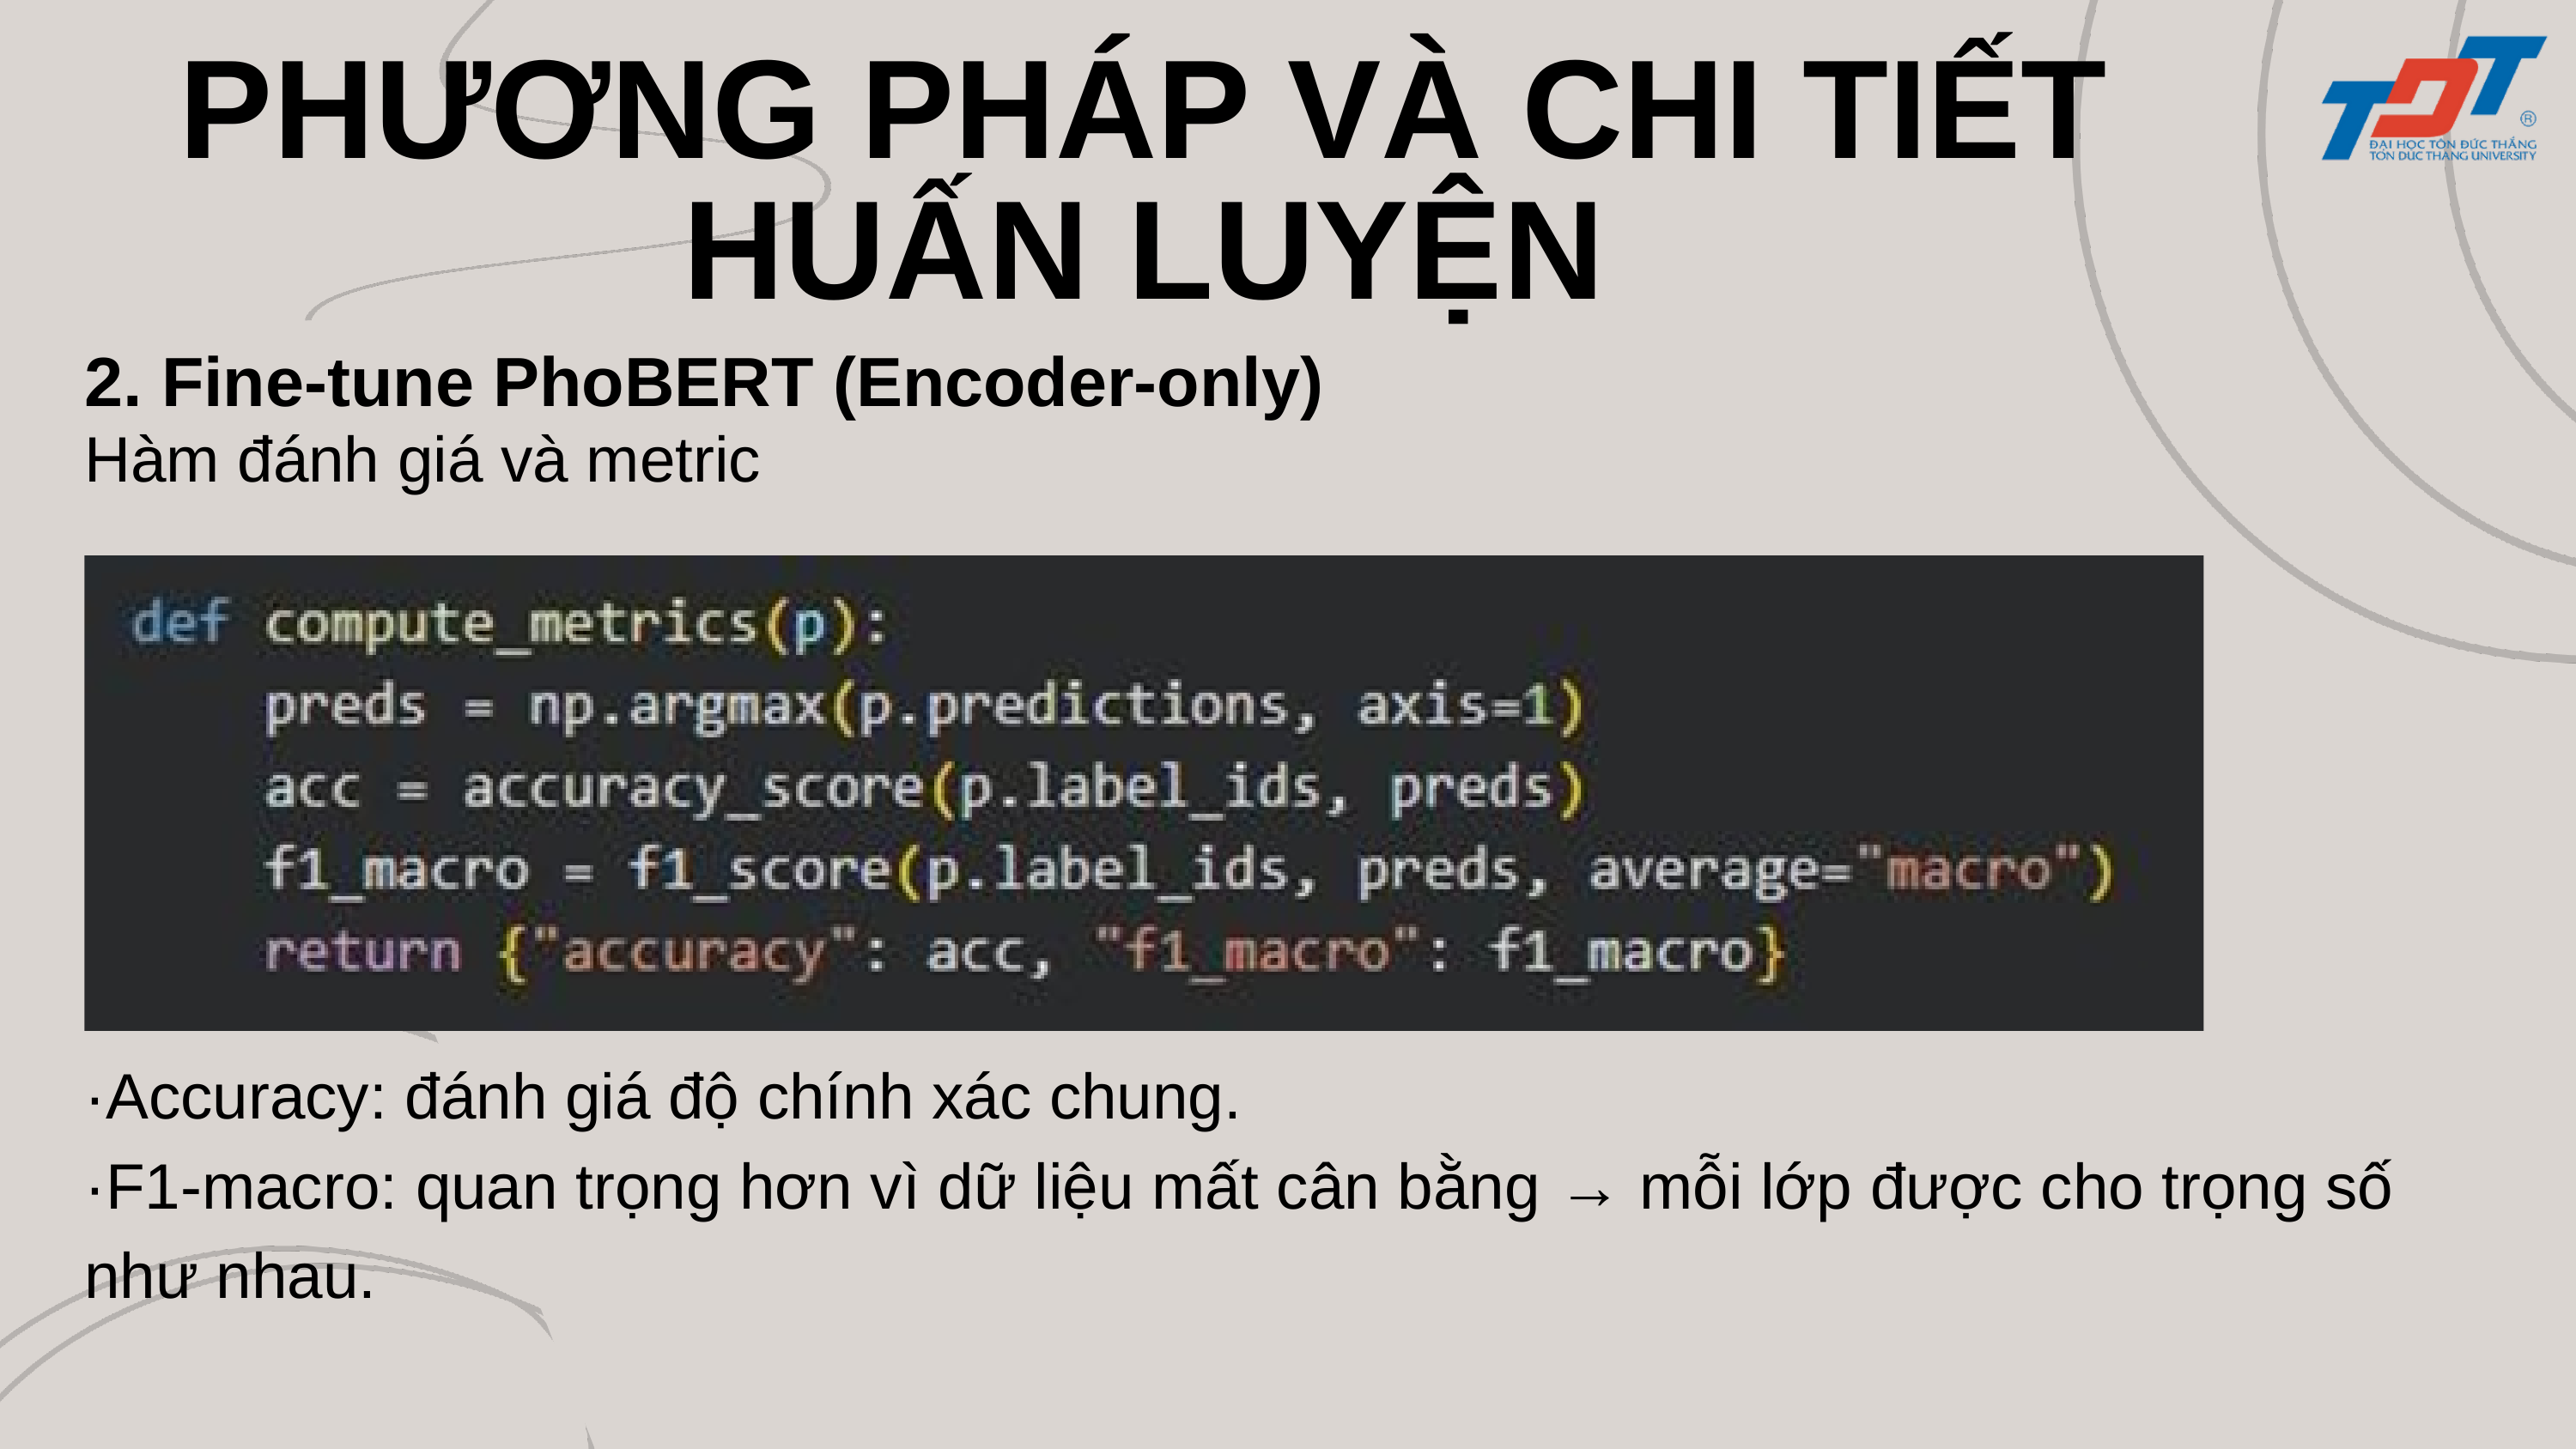

PHƯƠNG PHÁP VÀ CHI TIẾT HUẤN LUYỆN
2. Fine-tune PhoBERT (Encoder-only)
Hàm đánh giá và metric

·Accuracy: đánh giá độ chính xác chung.
·F1-macro: quan trọng hơn vì dữ liệu mất cân bằng → mỗi lớp được cho trọng số như nhau.